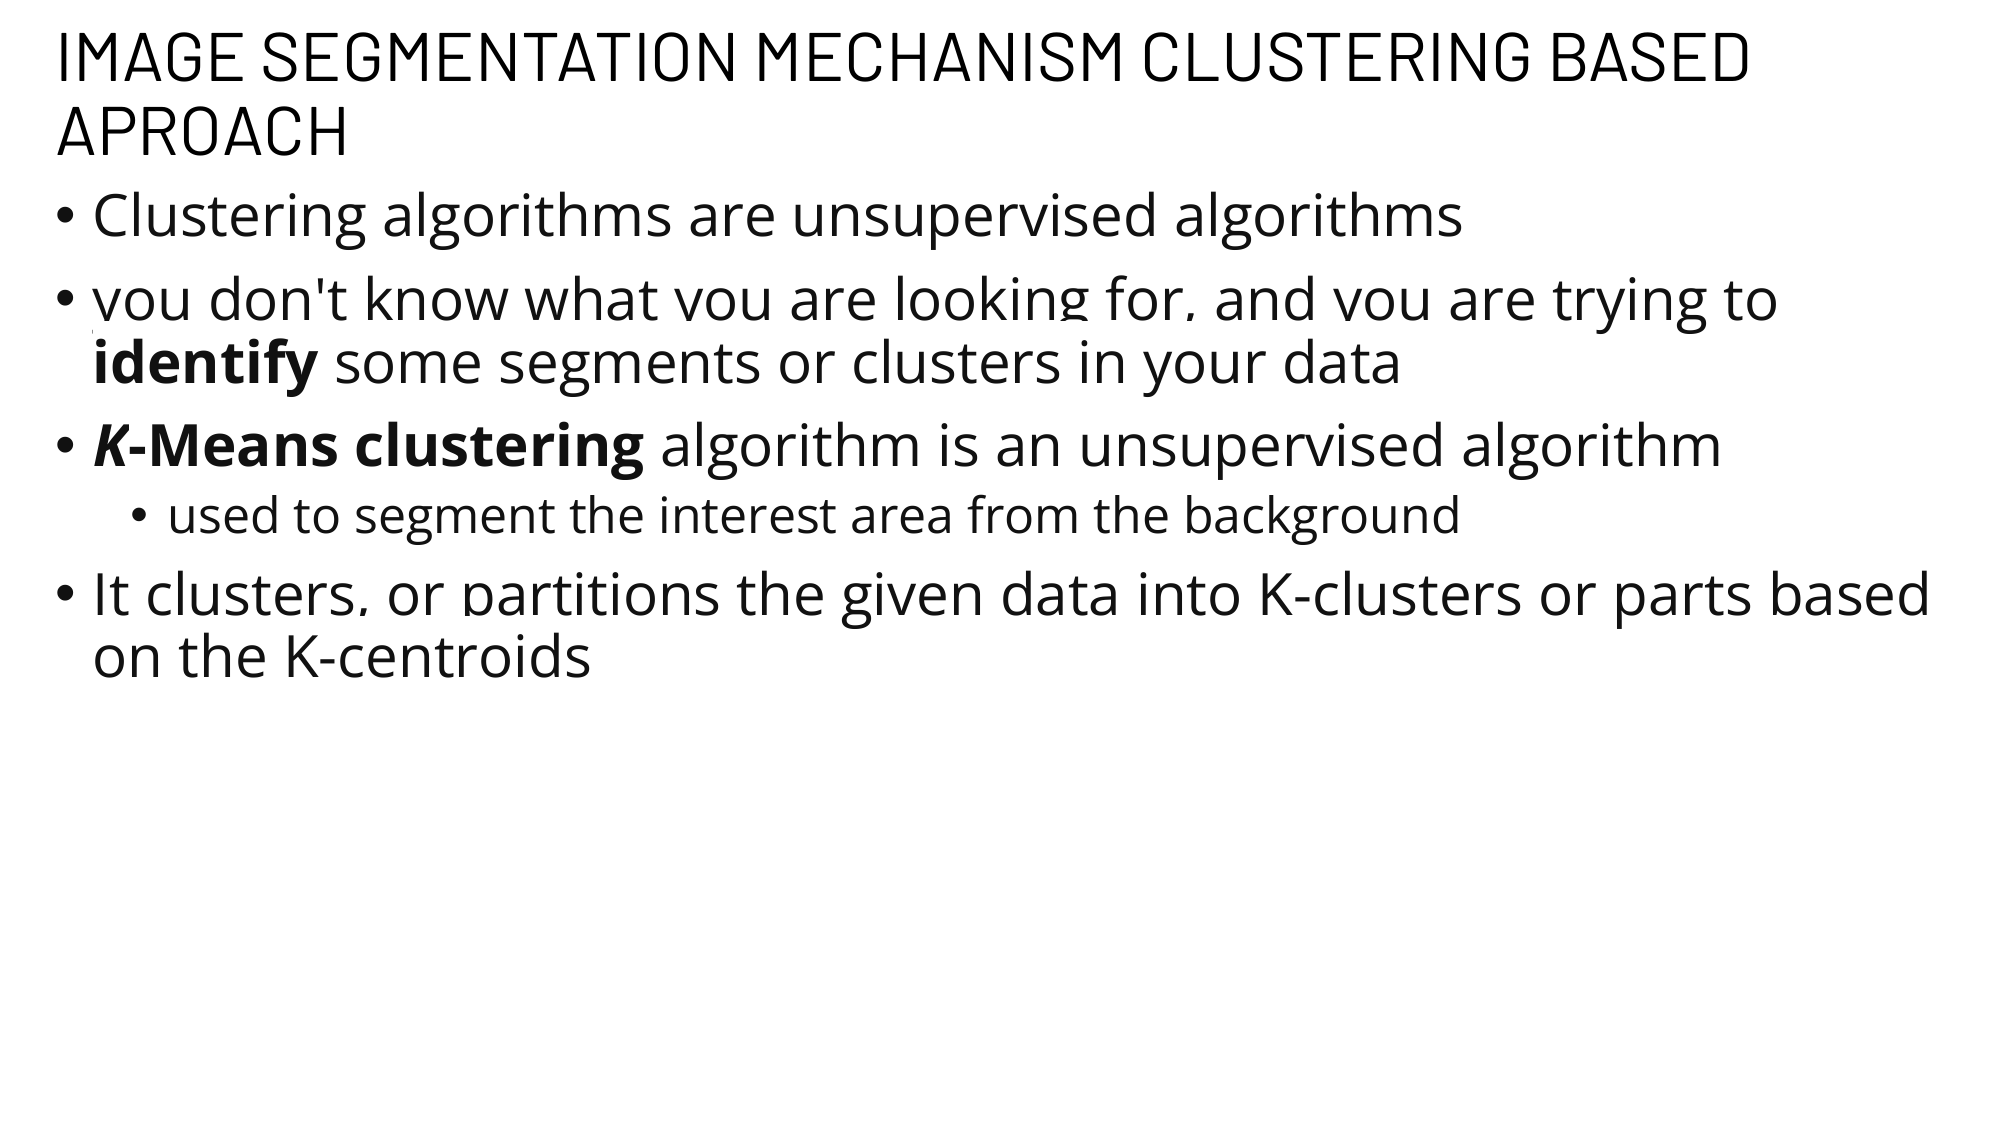

# IMAGE SEGMENTATION MECHANISM CLUSTERING BASED APROACH
Clustering algorithms are unsupervised algorithms
you don't know what you are looking for, and you are trying to identify some segments or clusters in your data
K-Means clustering algorithm is an unsupervised algorithm
used to segment the interest area from the background
It clusters, or partitions the given data into K-clusters or parts based on the K-centroids